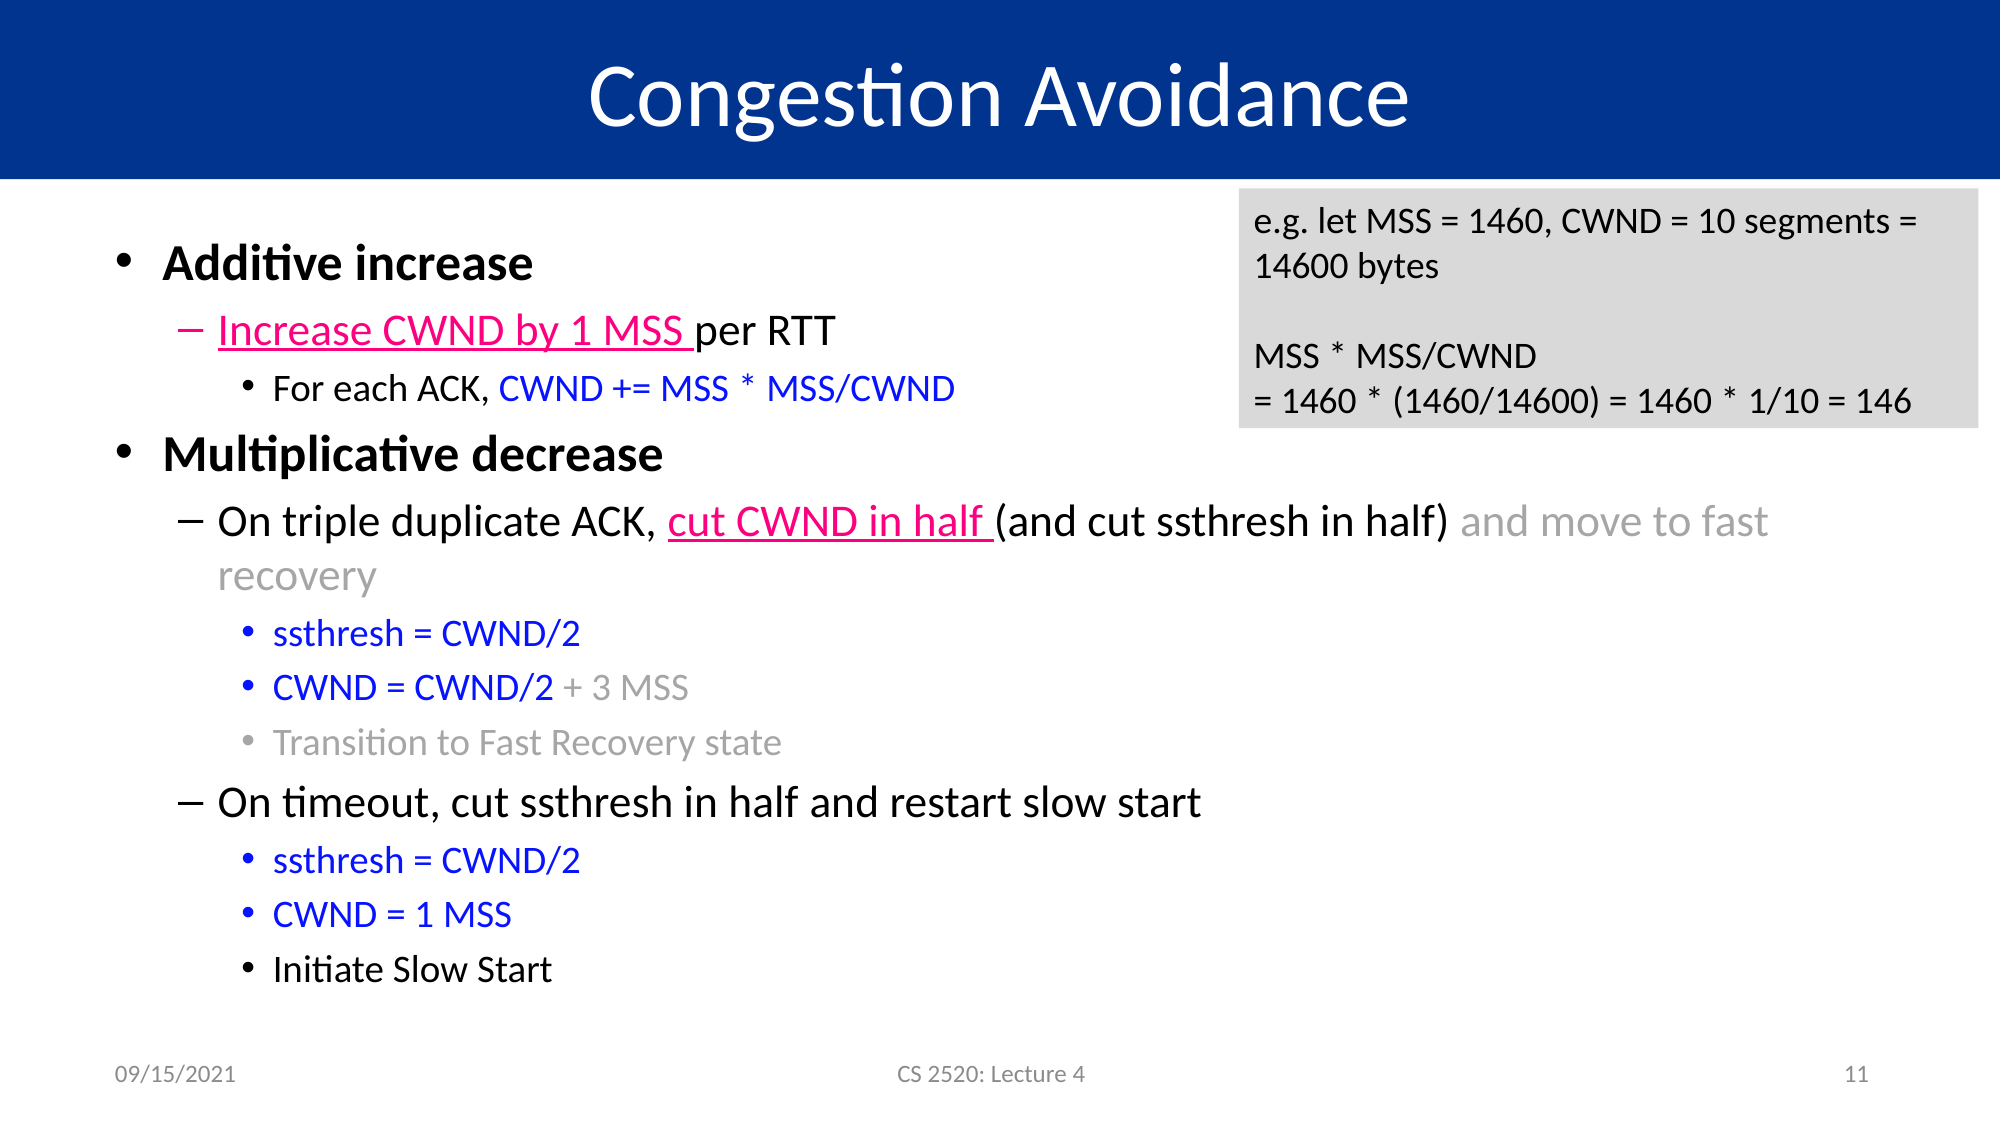

# Congestion Avoidance
e.g. let MSS = 1460, CWND = 10 segments = 14600 bytes

MSS * MSS/CWND
= 1460 * (1460/14600) = 1460 * 1/10 = 146
Additive increase
Increase CWND by 1 MSS per RTT
For each ACK, CWND += MSS * MSS/CWND
Multiplicative decrease
On triple duplicate ACK, cut CWND in half (and cut ssthresh in half) and move to fast recovery
ssthresh = CWND/2
CWND = CWND/2 + 3 MSS
Transition to Fast Recovery state
On timeout, cut ssthresh in half and restart slow start
ssthresh = CWND/2
CWND = 1 MSS
Initiate Slow Start
09/15/2021
CS 2520: Lecture 4
11